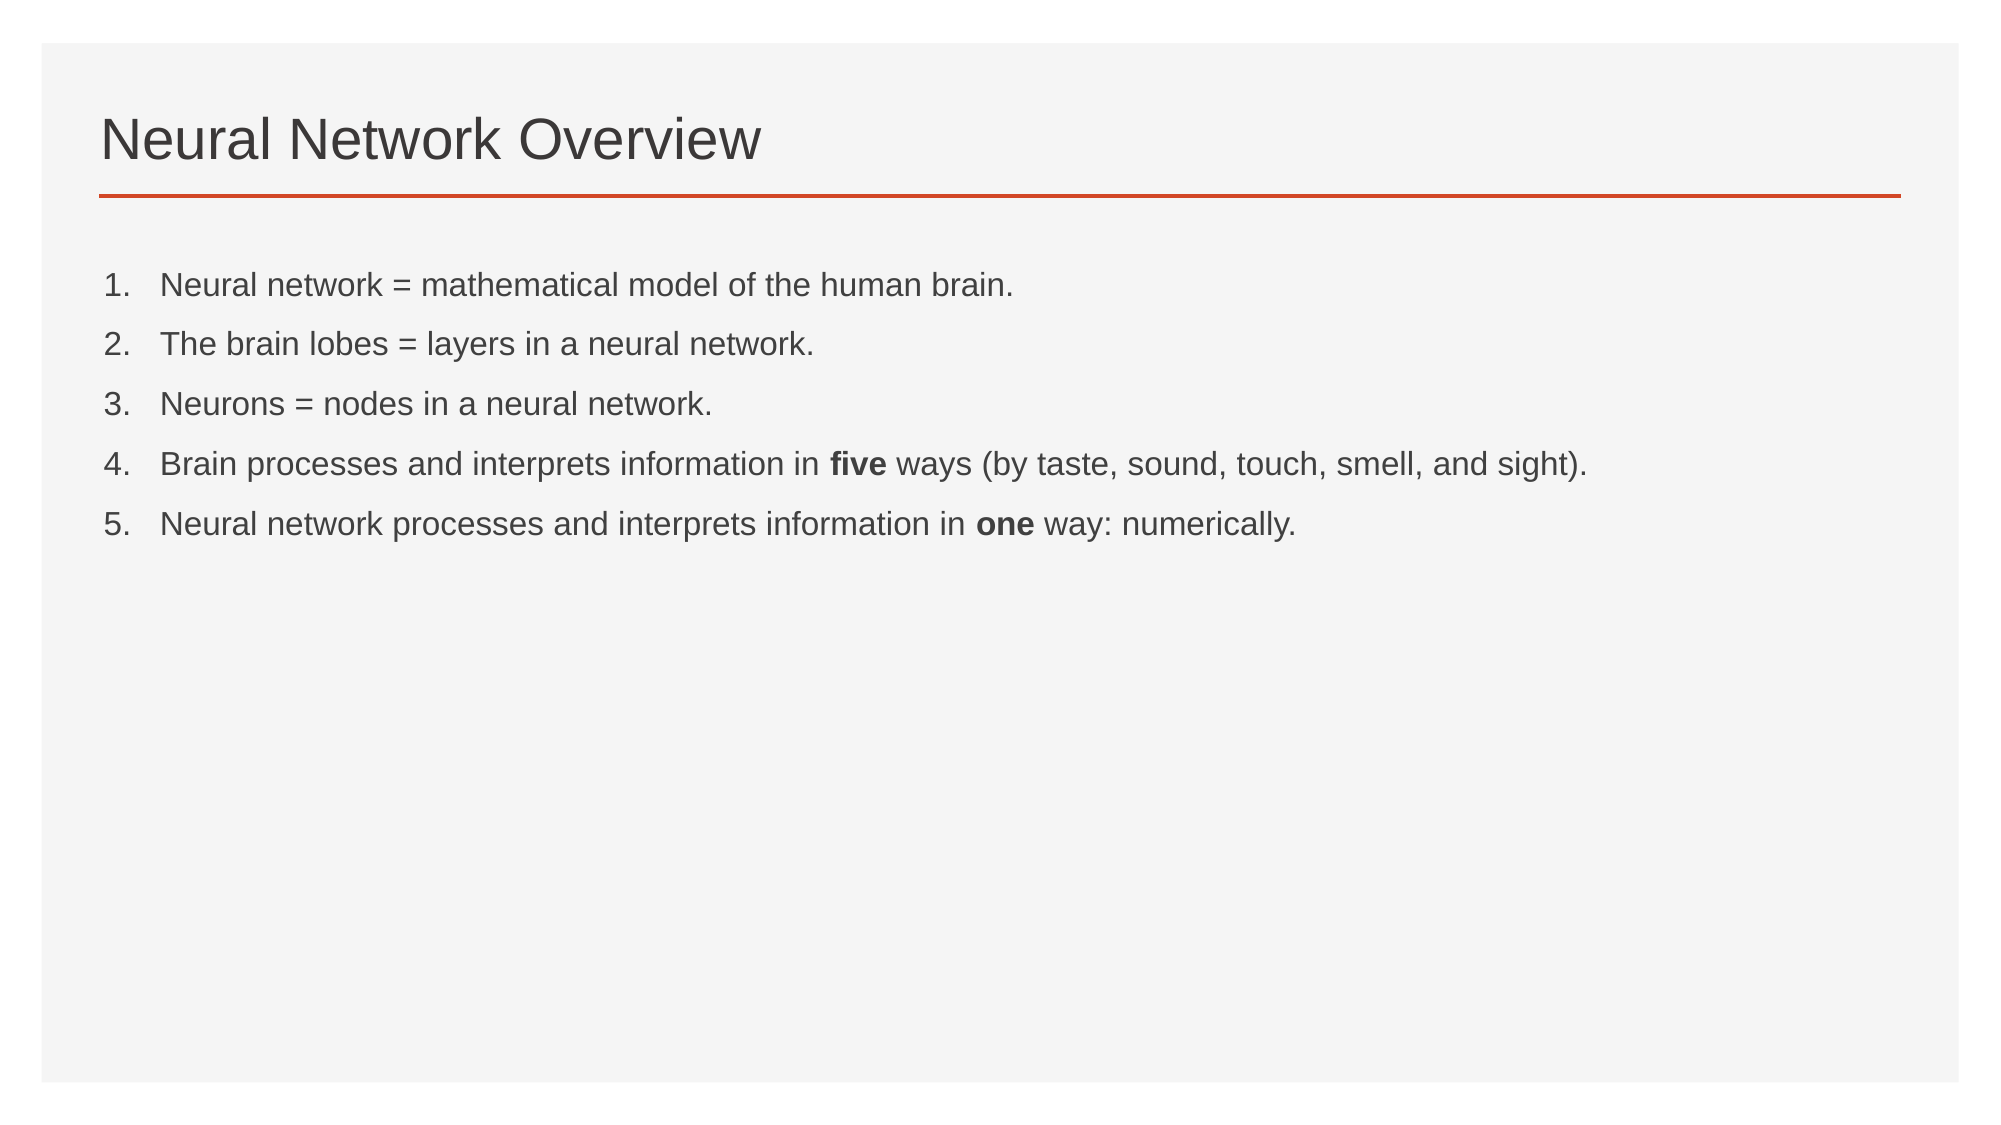

# Neural Network Overview
Neural network = mathematical model of the human brain.
The brain lobes = layers in a neural network.
Neurons = nodes in a neural network.
Brain processes and interprets information in five ways (by taste, sound, touch, smell, and sight).
Neural network processes and interprets information in one way: numerically.